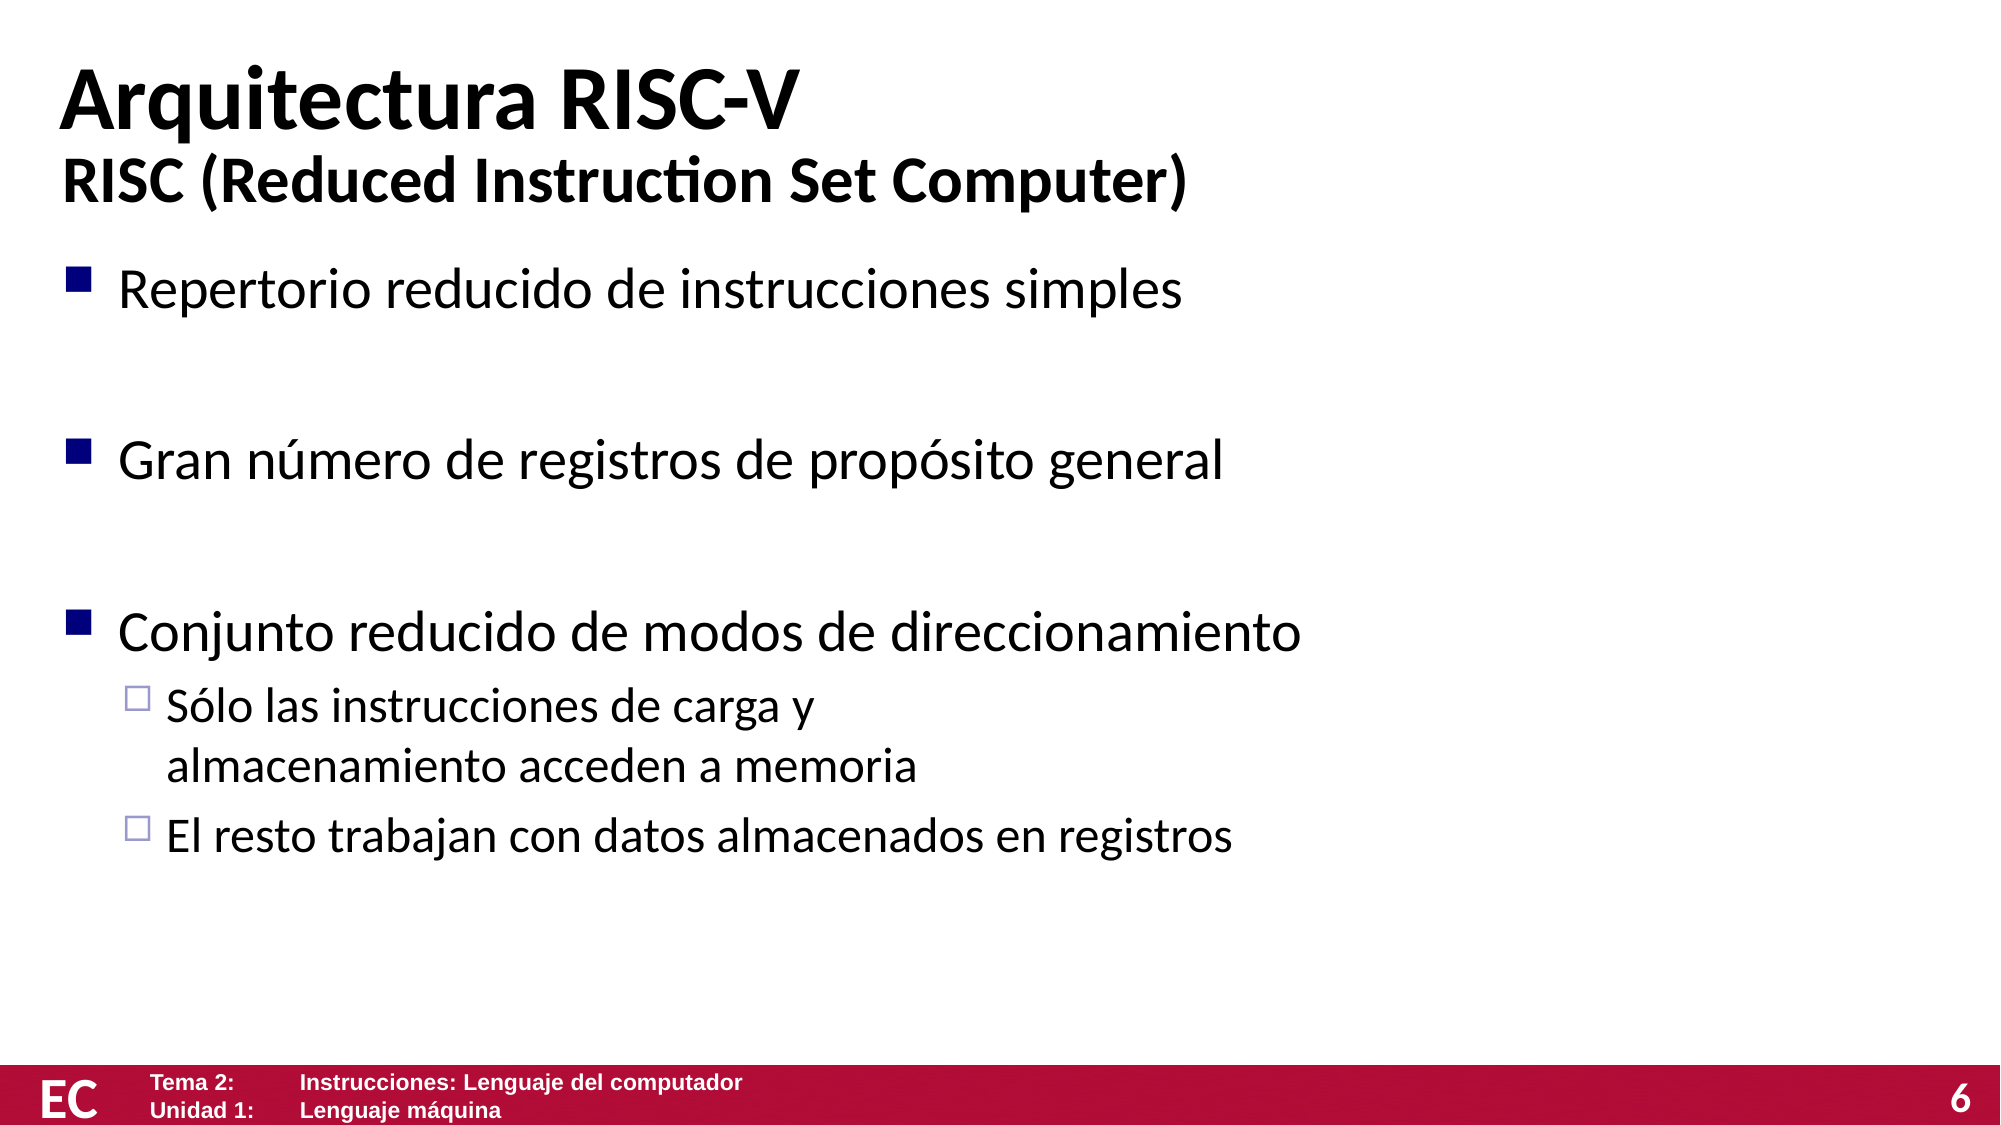

# Arquitectura RISC-V
RISC (Reduced Instruction Set Computer)
Repertorio reducido de instrucciones simples

Gran número de registros de propósito general

Conjunto reducido de modos de direccionamiento
Sólo las instrucciones de carga y almacenamiento acceden a memoria
El resto trabajan con datos almacenados en registros